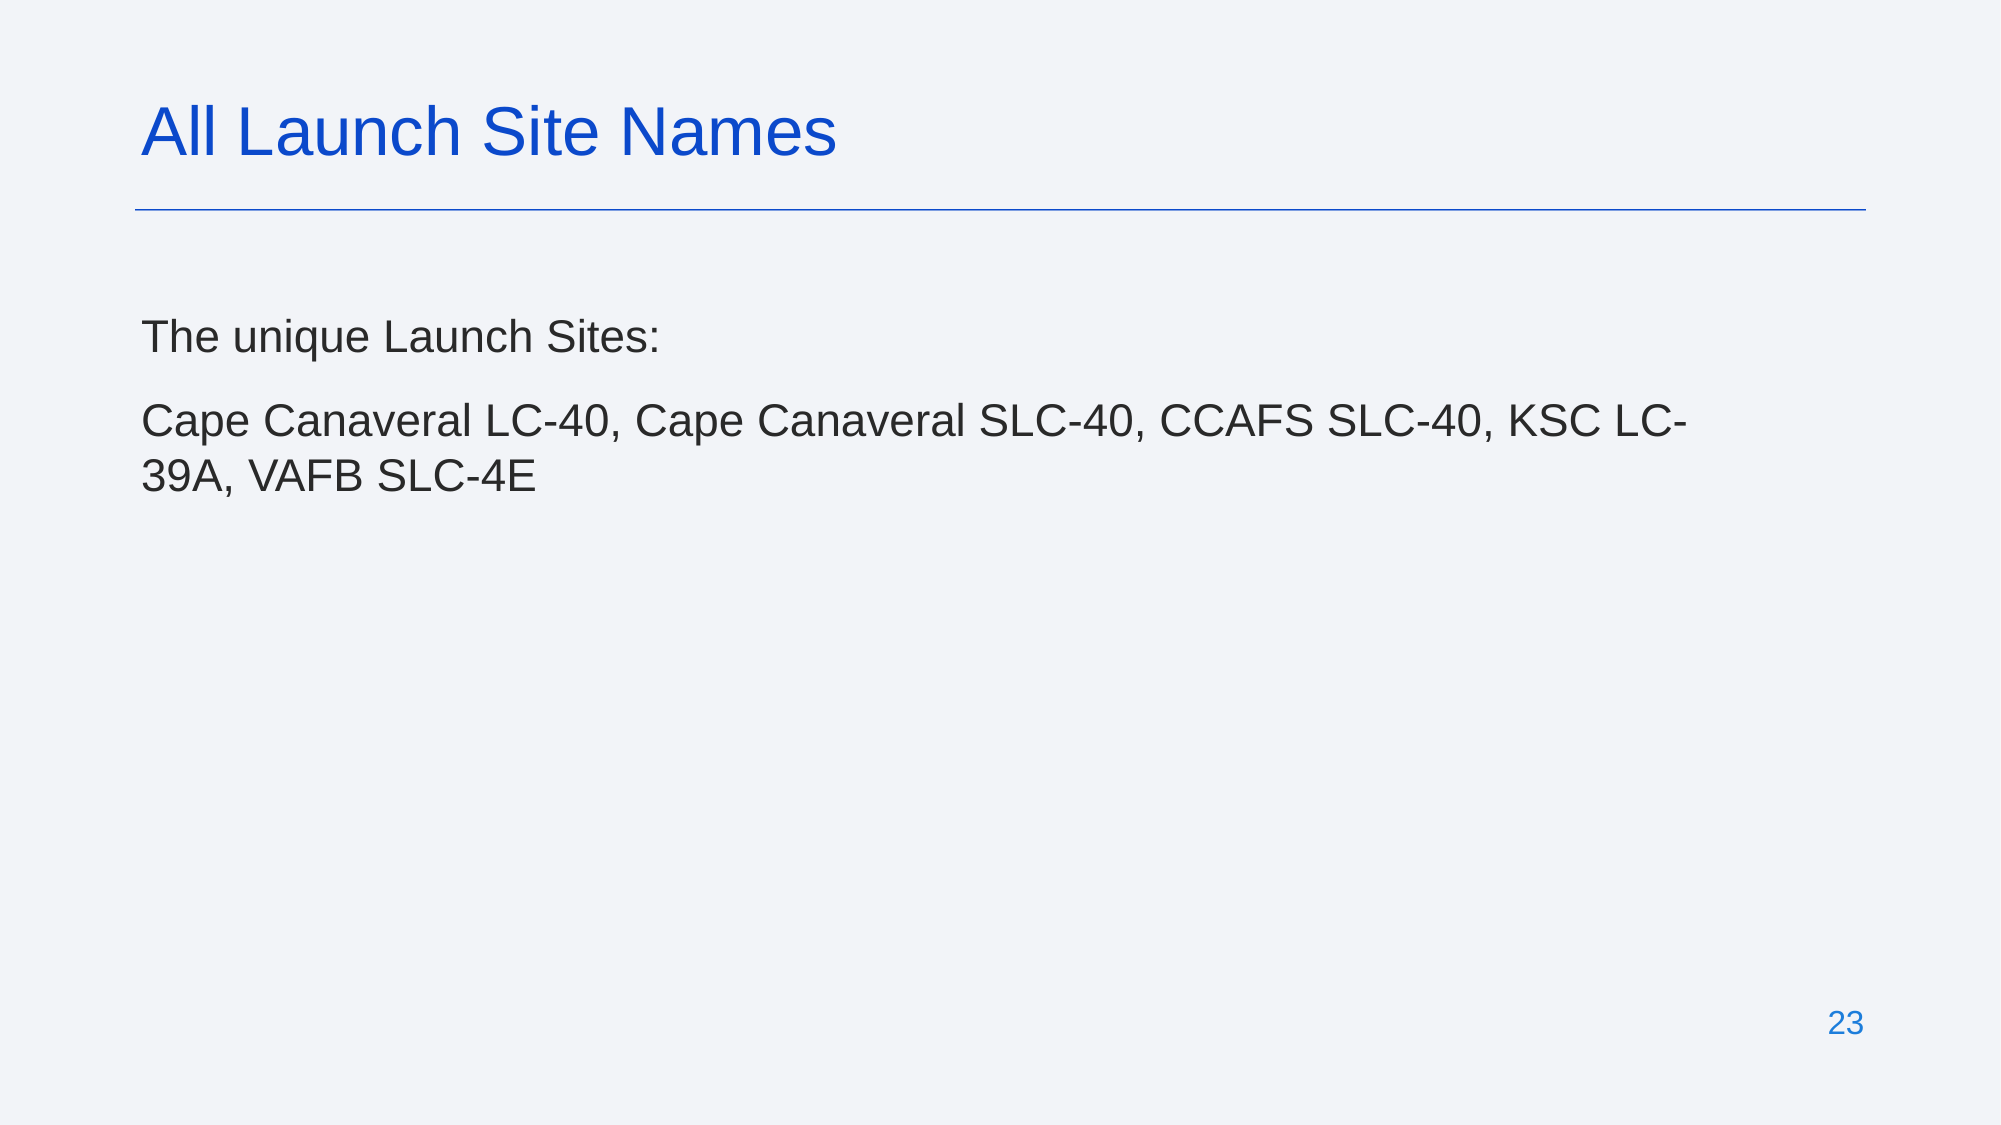

All Launch Site Names
The unique Launch Sites:
Cape Canaveral LC-40, Cape Canaveral SLC-40, CCAFS SLC-40, KSC LC-39A, VAFB SLC-4E
23